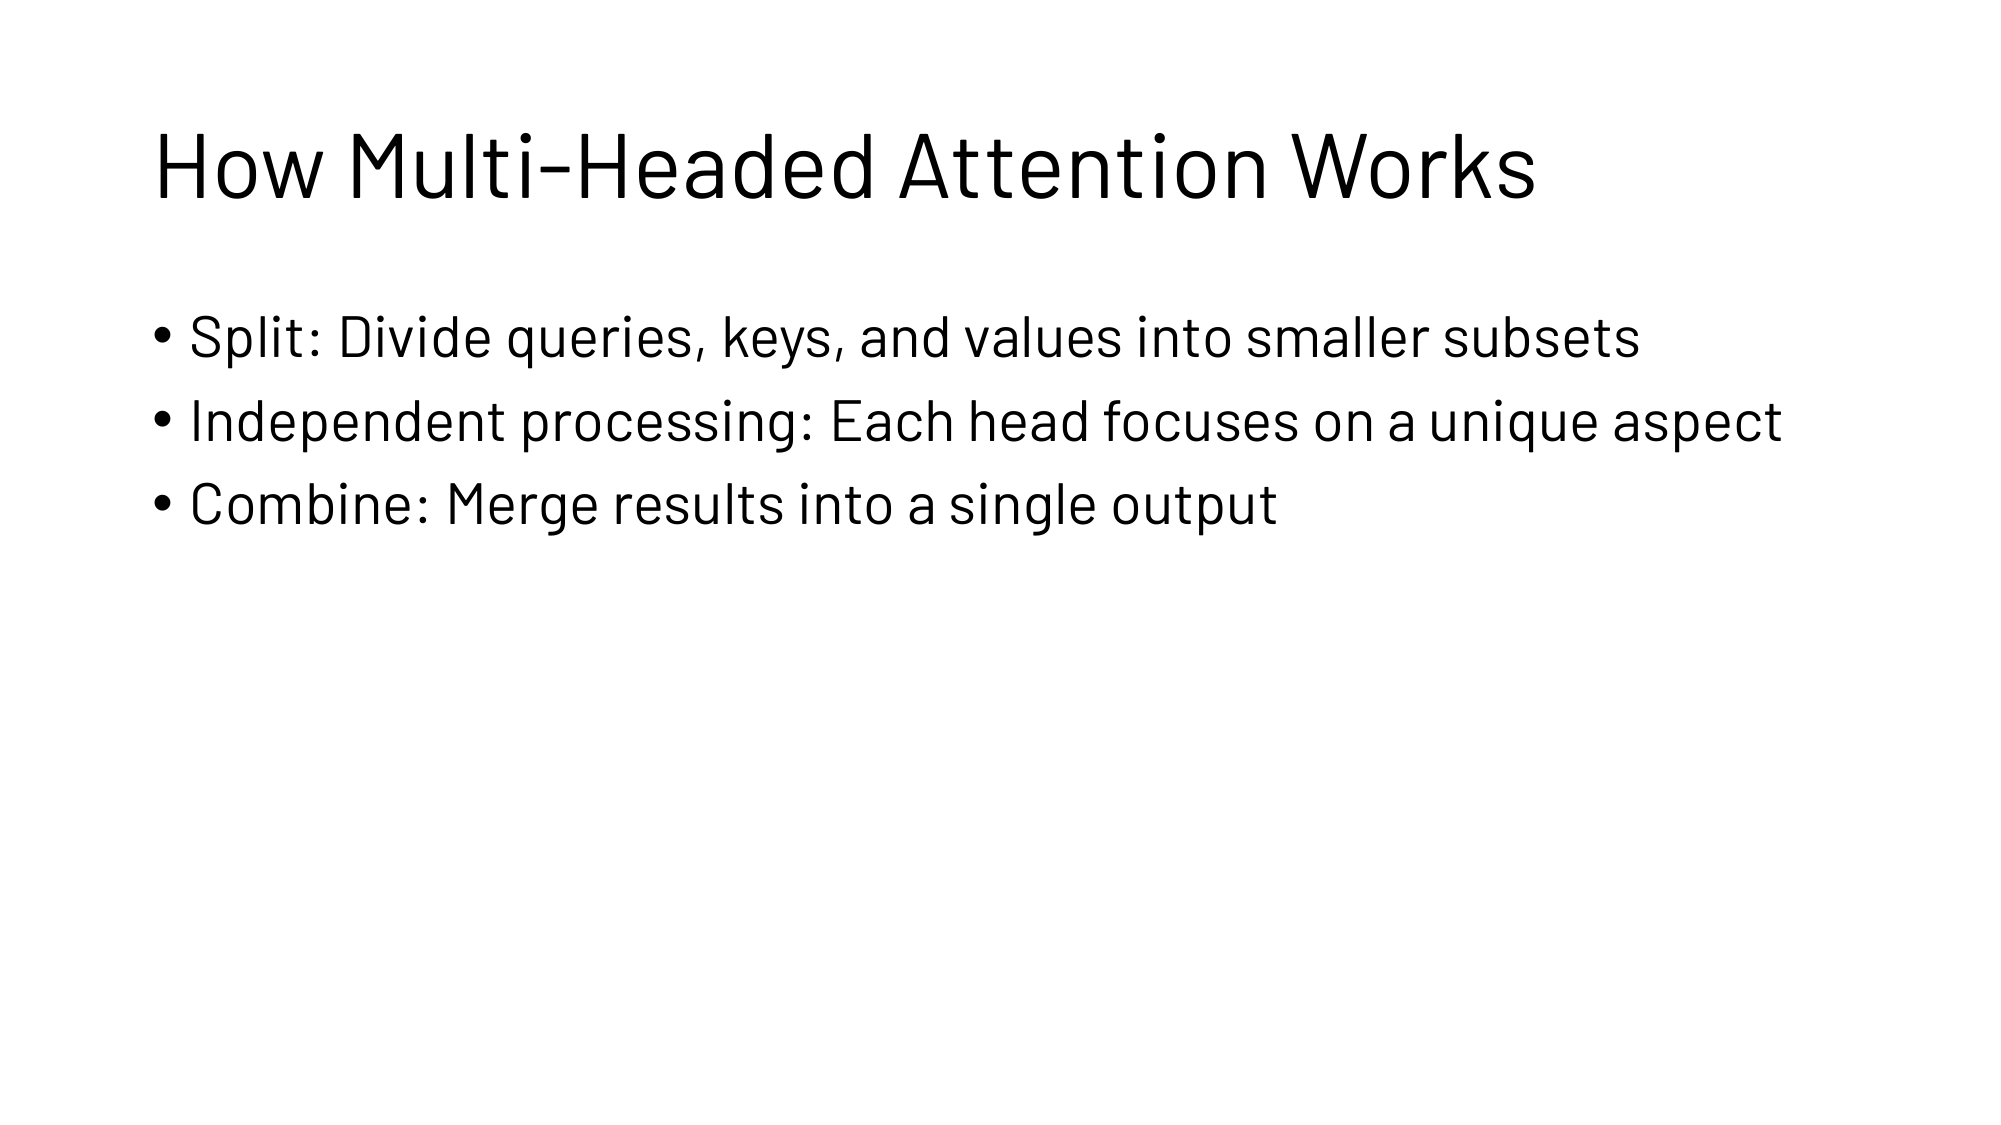

# How Multi-Headed Attention Works
Split: Divide queries, keys, and values into smaller subsets
Independent processing: Each head focuses on a unique aspect
Combine: Merge results into a single output